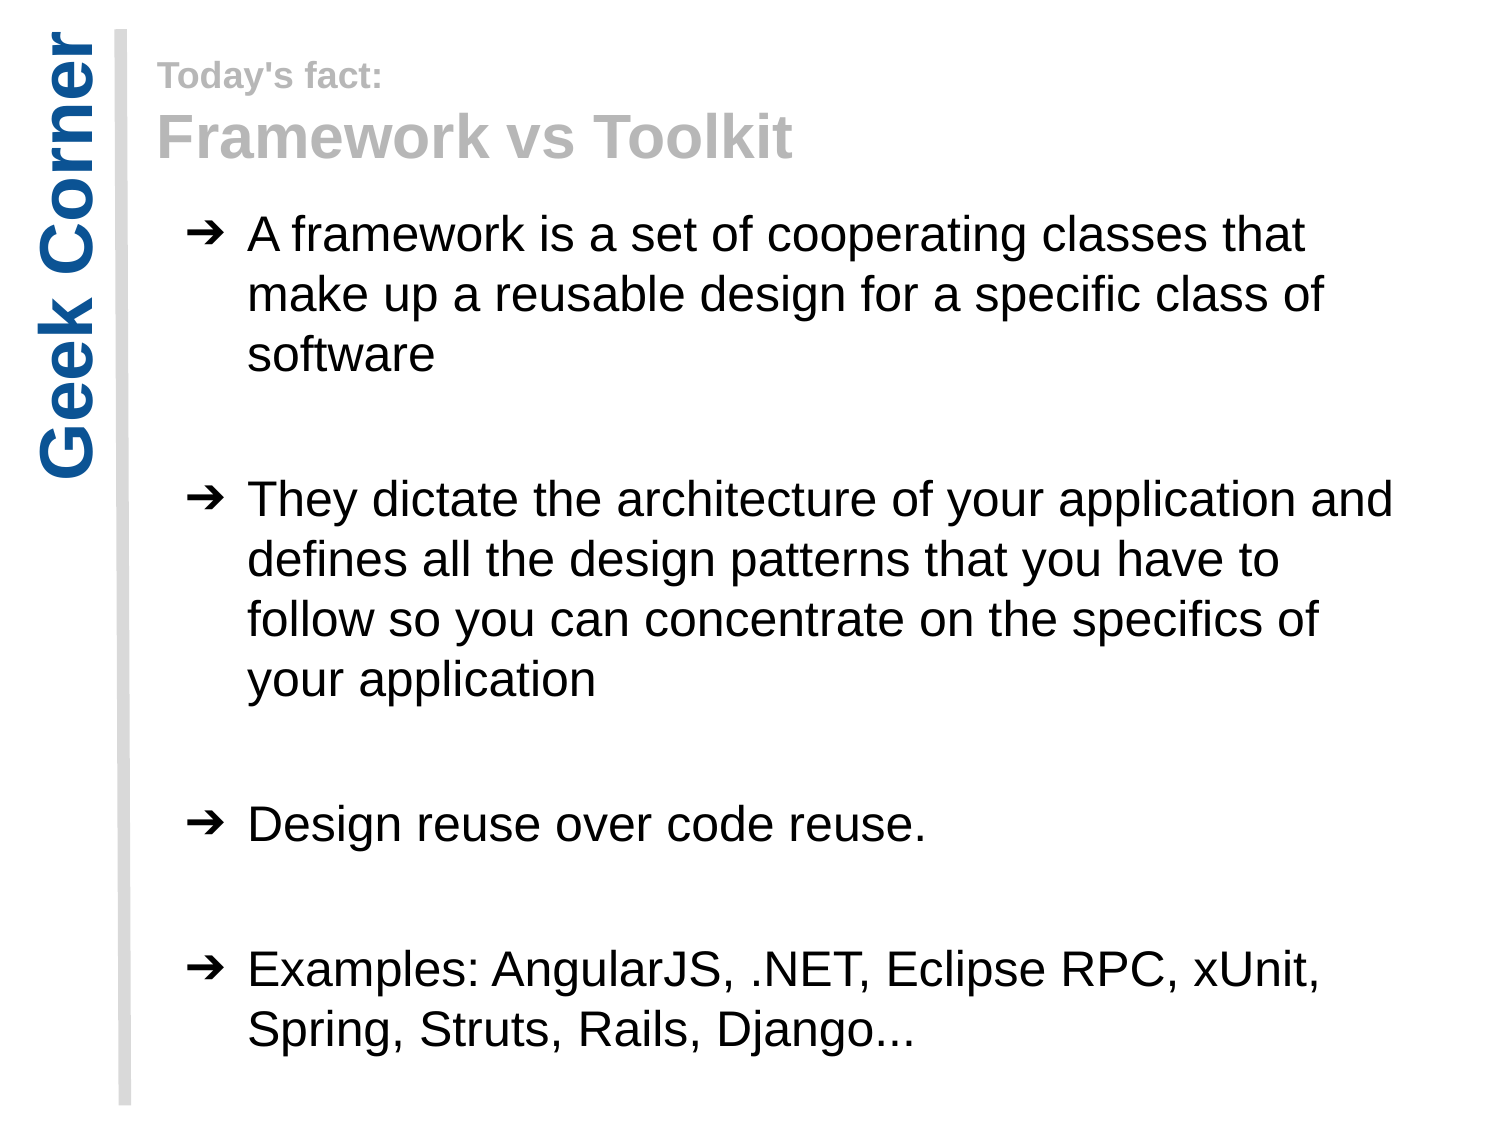

Today's fact:
Framework vs Toolkit
A framework is a set of cooperating classes that make up a reusable design for a specific class of software

They dictate the architecture of your application and defines all the design patterns that you have to follow so you can concentrate on the specifics of your application

Design reuse over code reuse.

Examples: AngularJS, .NET, Eclipse RPC, xUnit, Spring, Struts, Rails, Django...
Geek Corner